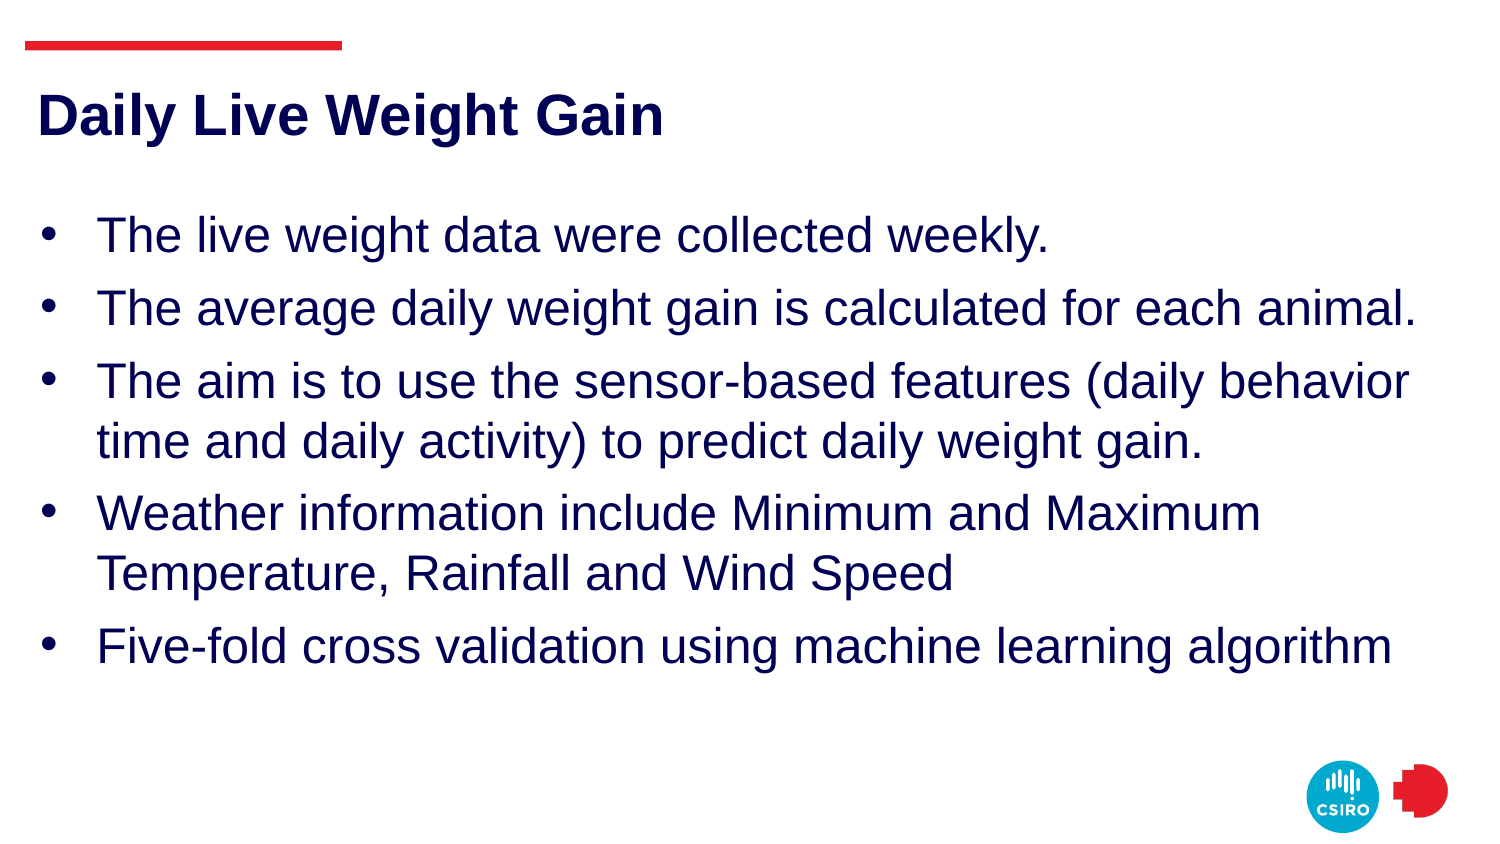

# Daily Live Weight Gain
The live weight data were collected weekly.
The average daily weight gain is calculated for each animal.
The aim is to use the sensor-based features (daily behavior time and daily activity) to predict daily weight gain.
Weather information include Minimum and Maximum Temperature, Rainfall and Wind Speed
Five-fold cross validation using machine learning algorithm